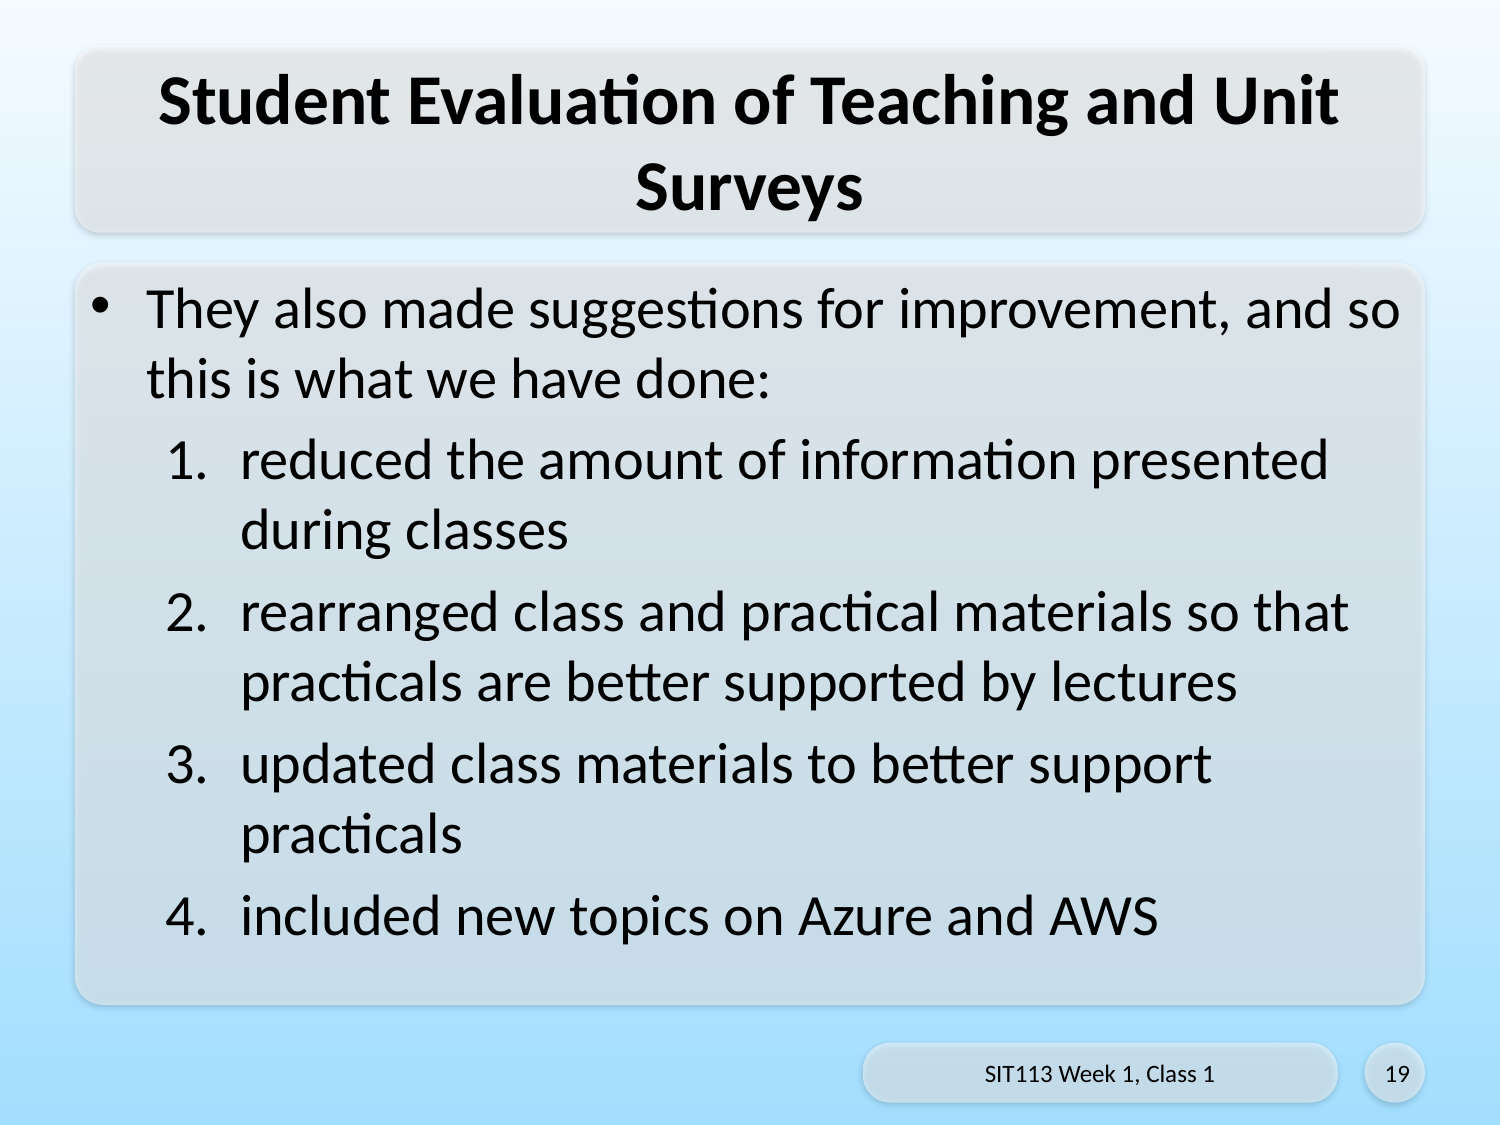

# Student Evaluation of Teaching and Unit Surveys
They also made suggestions for improvement, and so this is what we have done:
reduced the amount of information presented during classes
rearranged class and practical materials so that practicals are better supported by lectures
updated class materials to better support practicals
included new topics on Azure and AWS
SIT113 Week 1, Class 1
19